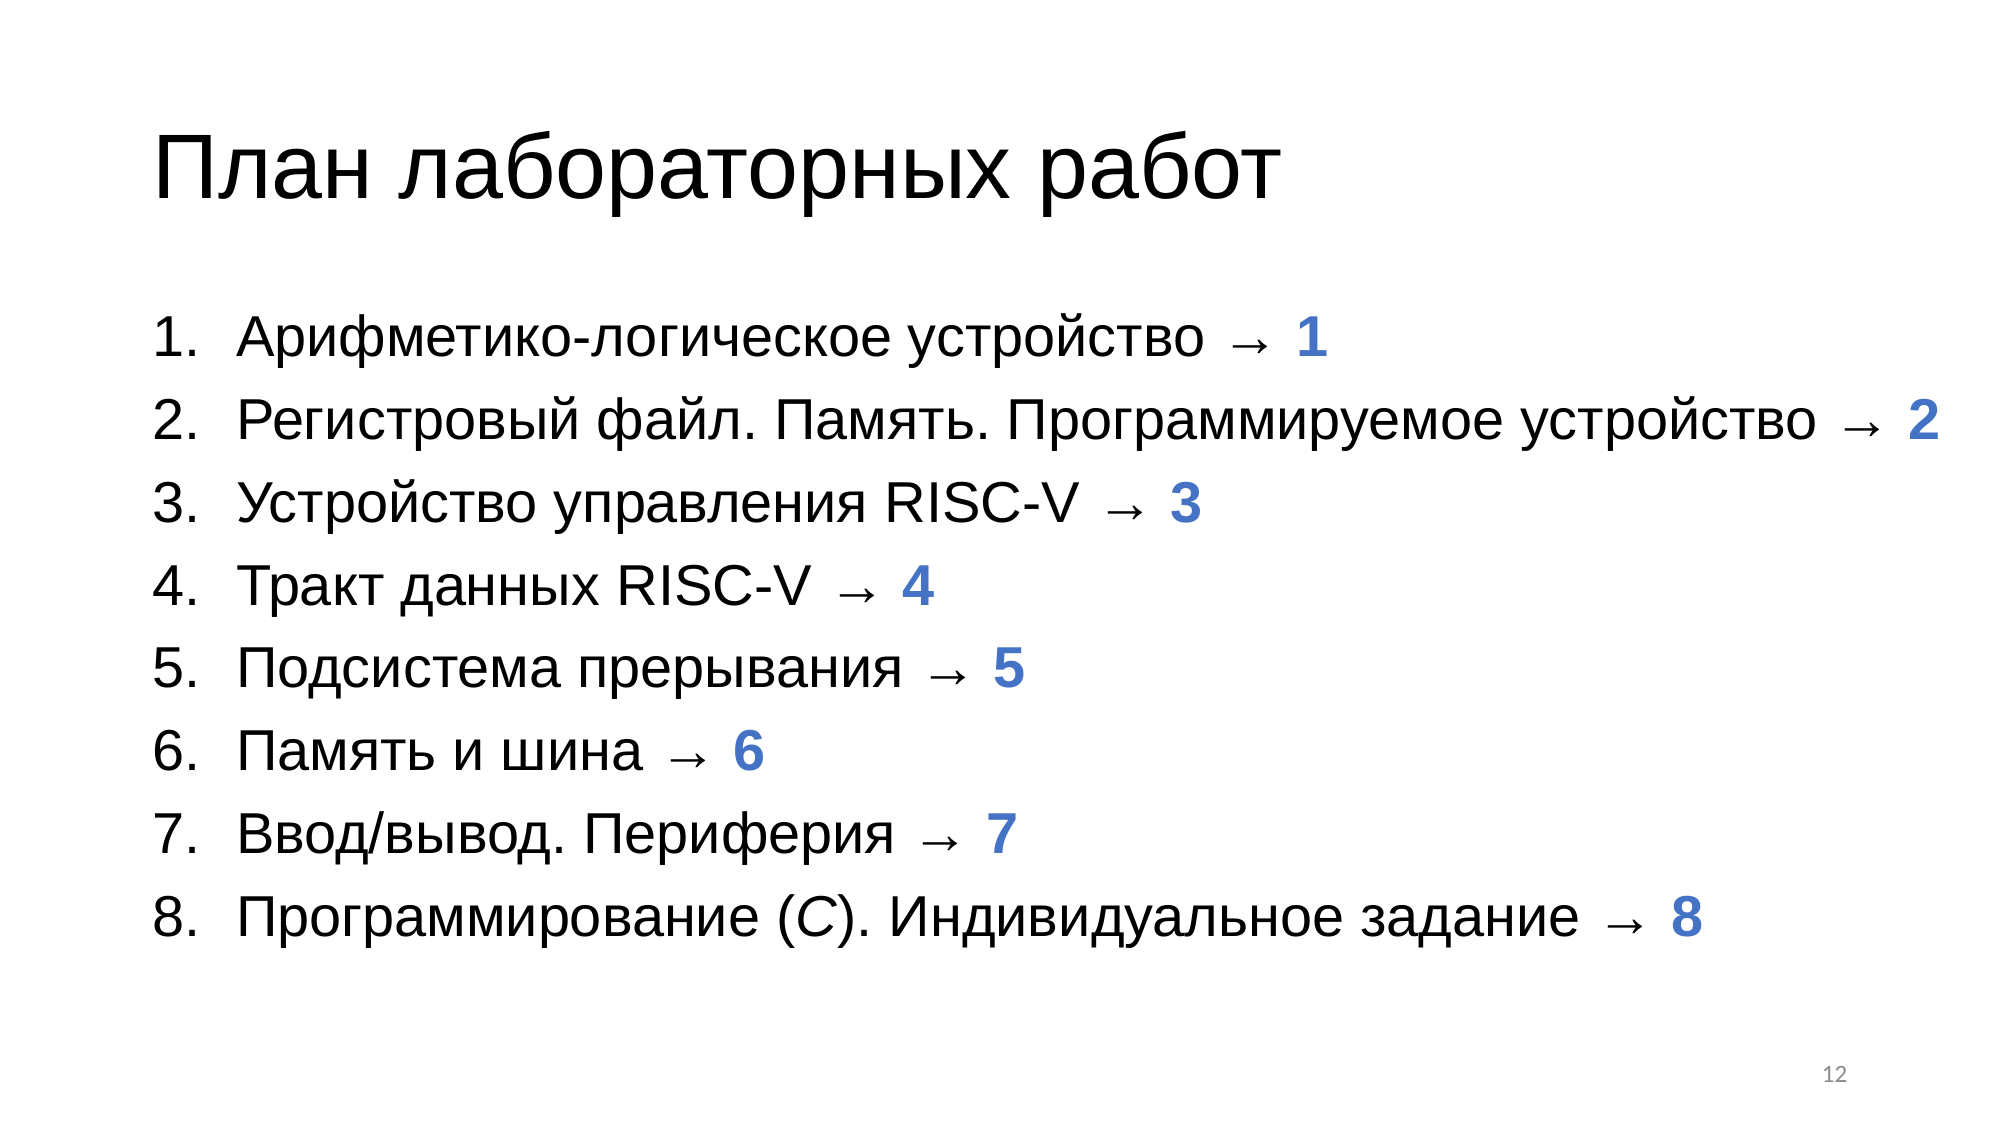

# План лабораторных работ
Арифметико-логическое устройство → 1
Регистровый файл. Память. Программируемое устройство → 2
Устройство управления RISC-V → 3
Тракт данных RISC-V → 4
Подсистема прерывания → 5
Память и шина → 6
Ввод/вывод. Периферия → 7
Программирование (C). Индивидуальное задание → 8

12